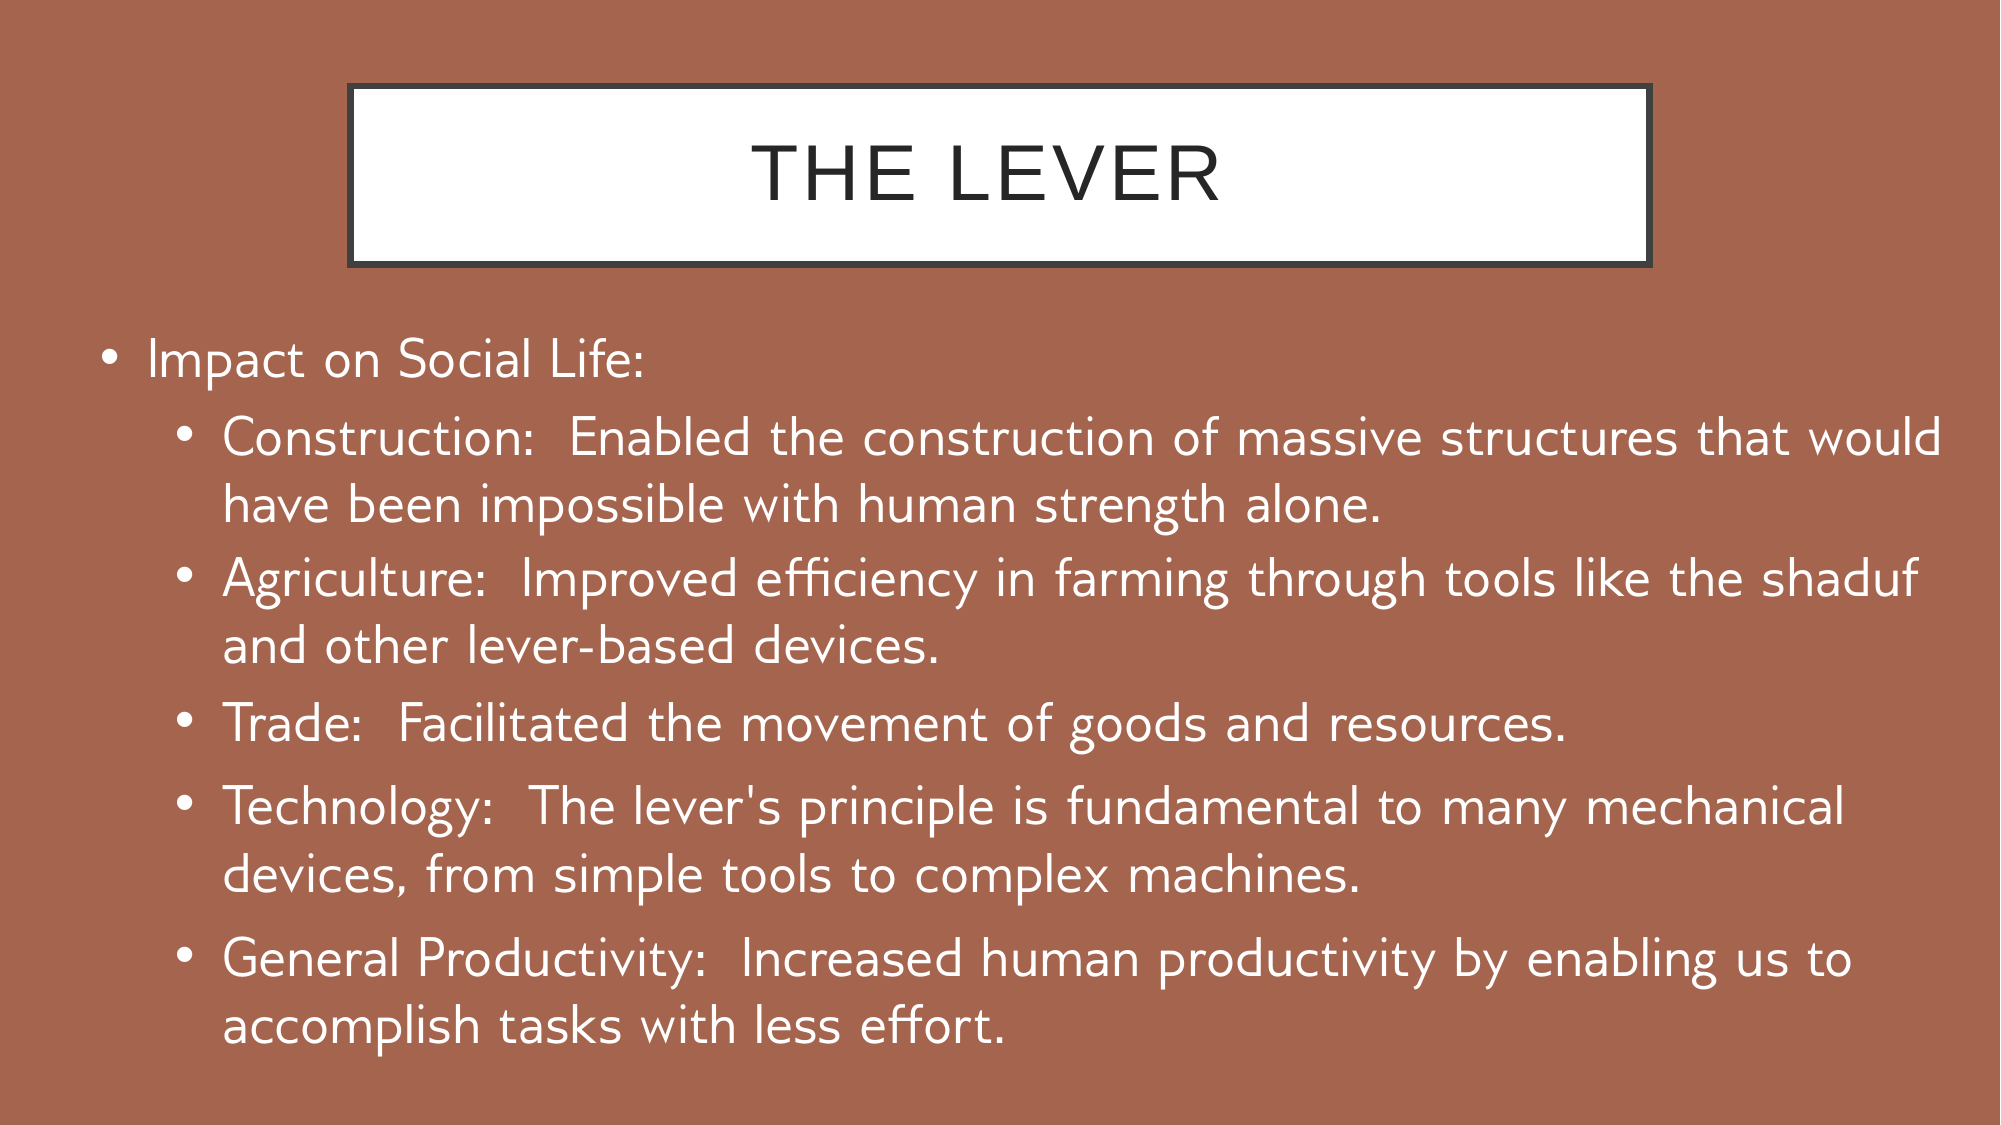

# The LEVER
Impact on Social Life:
Construction:  Enabled the construction of massive structures that would have been impossible with human strength alone.

Agriculture:  Improved efficiency in farming through tools like the shaduf and other lever-based devices.
Trade:  Facilitated the movement of goods and resources.
Technology:  The lever's principle is fundamental to many mechanical devices, from simple tools to complex machines.
General Productivity:  Increased human productivity by enabling us to accomplish tasks with less effort.